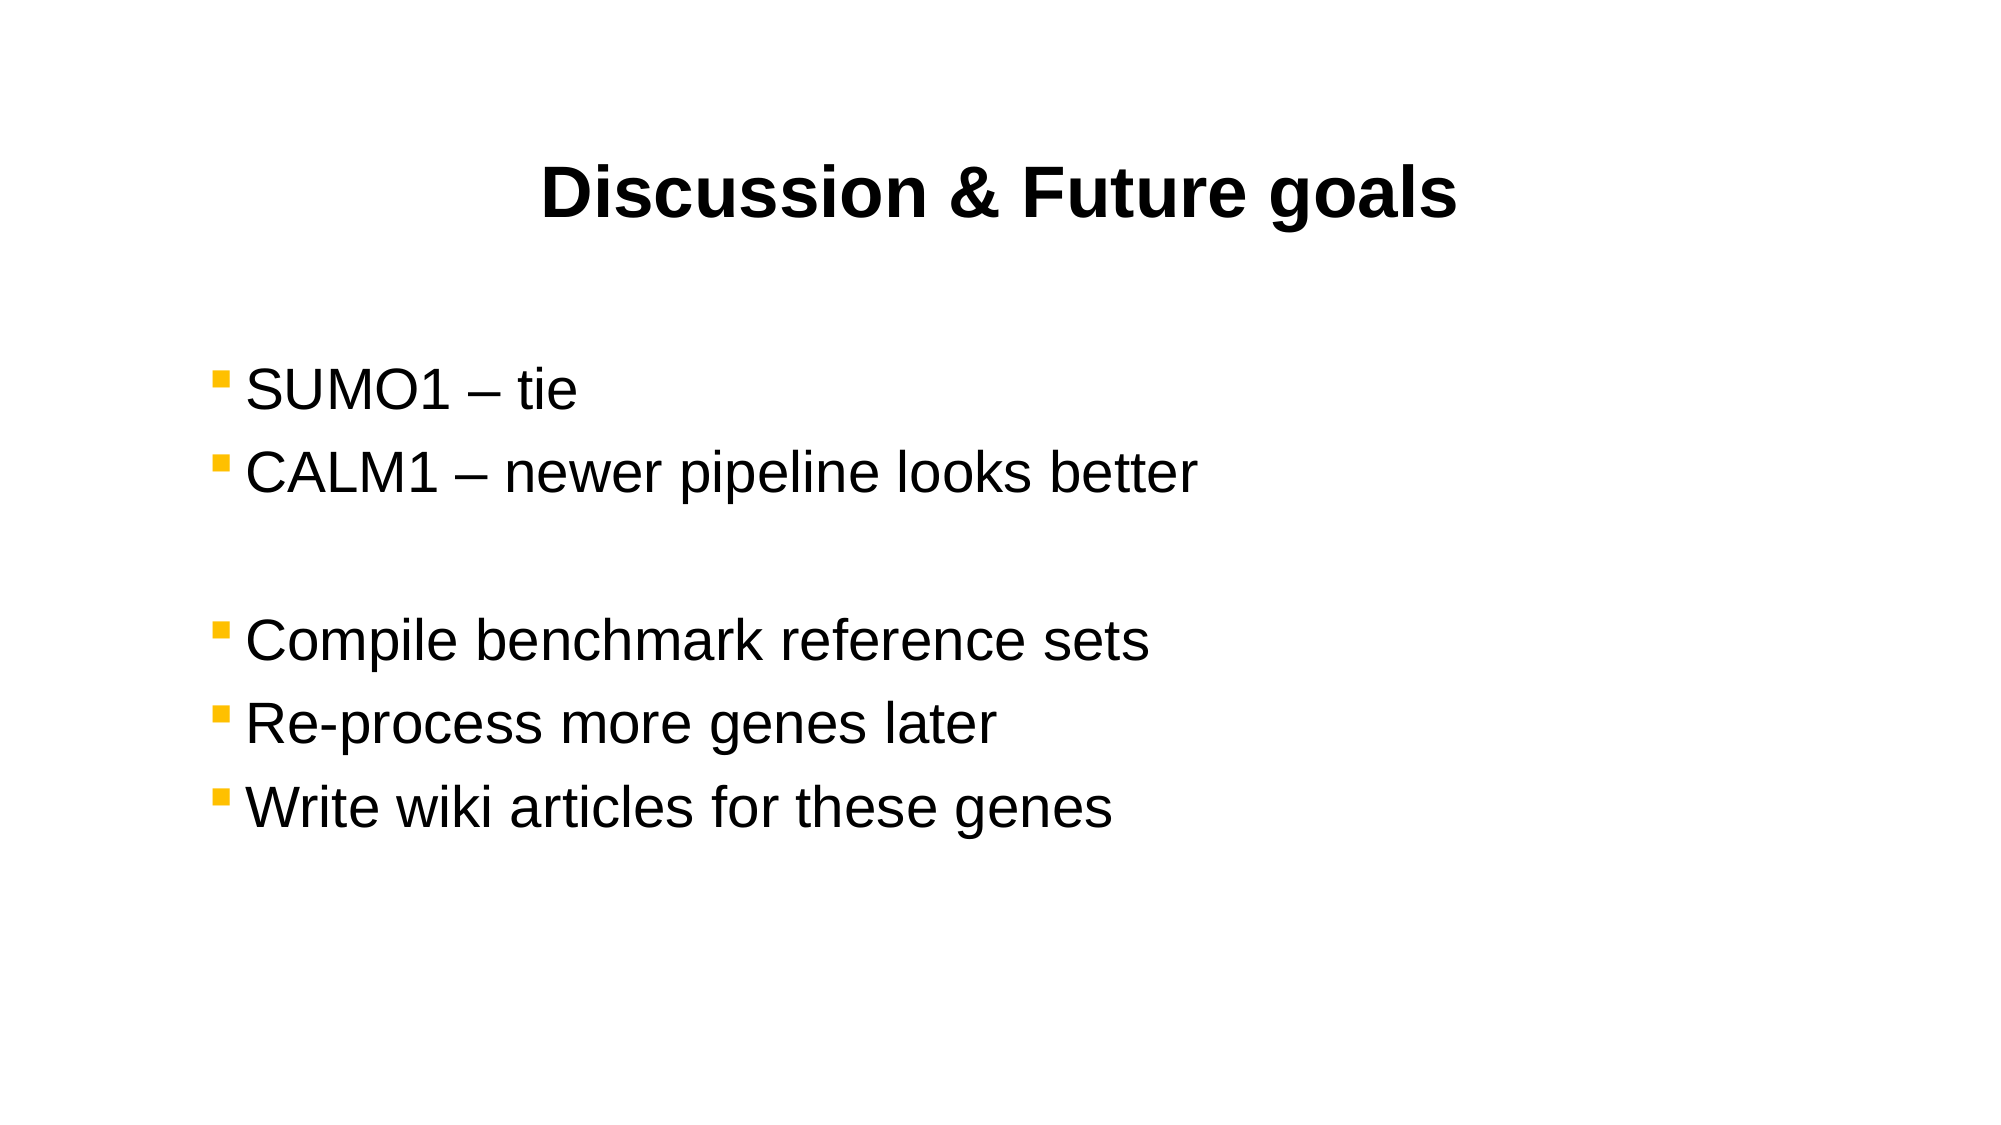

# Discussion & Future goals
SUMO1 – tie
CALM1 – newer pipeline looks better

Compile benchmark reference sets
Re-process more genes later
Write wiki articles for these genes